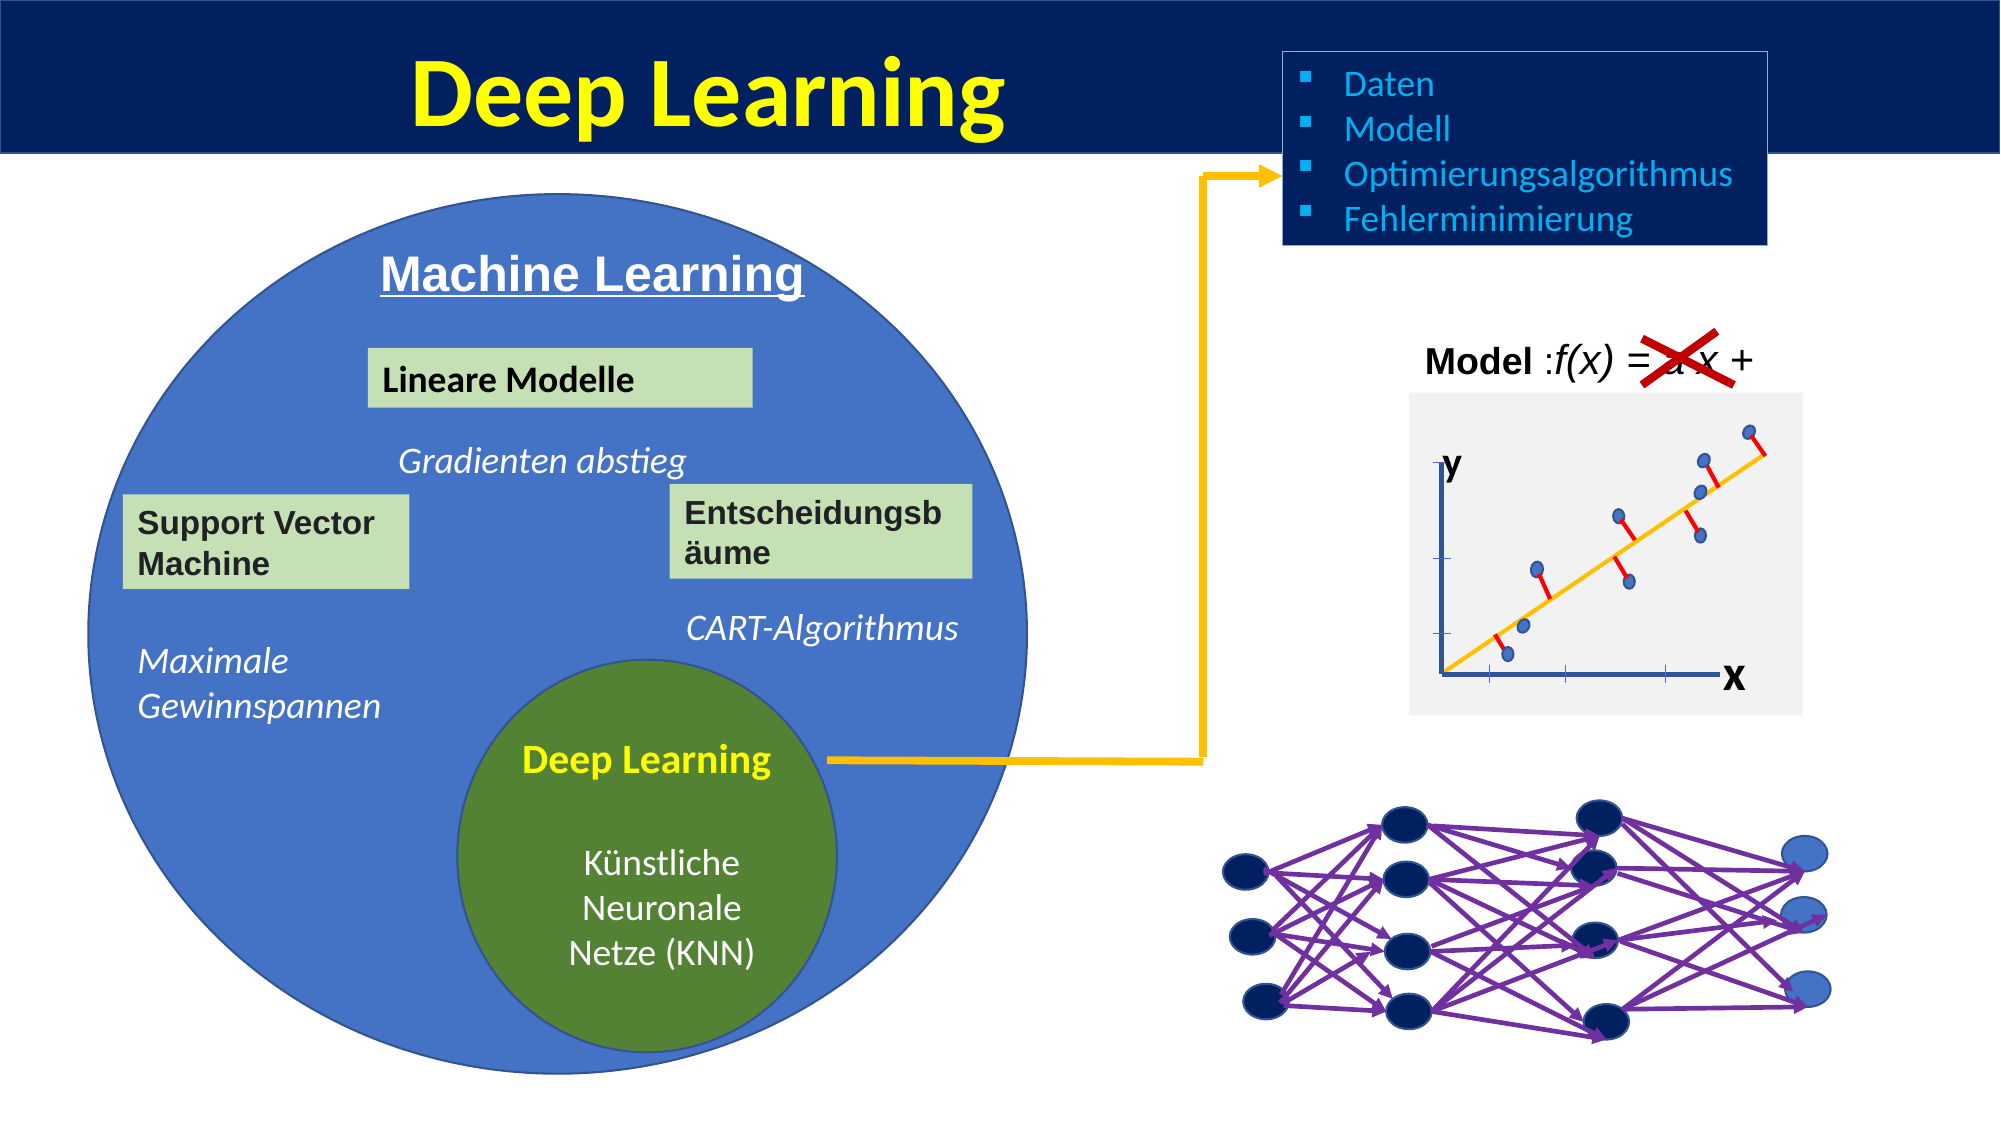

Deep Learning
Daten
Modell
Optimierungsalgorithmus
Fehlerminimierung

Machine Learning
Model :f(x) = a x + b
Lineare Modelle

y
x

Gradienten abstieg
Entscheidungsbäume
Support Vector Machine
CART-Algorithmus
Maximale Gewinnspannen

Deep Learning
Künstliche Neuronale Netze (KNN)